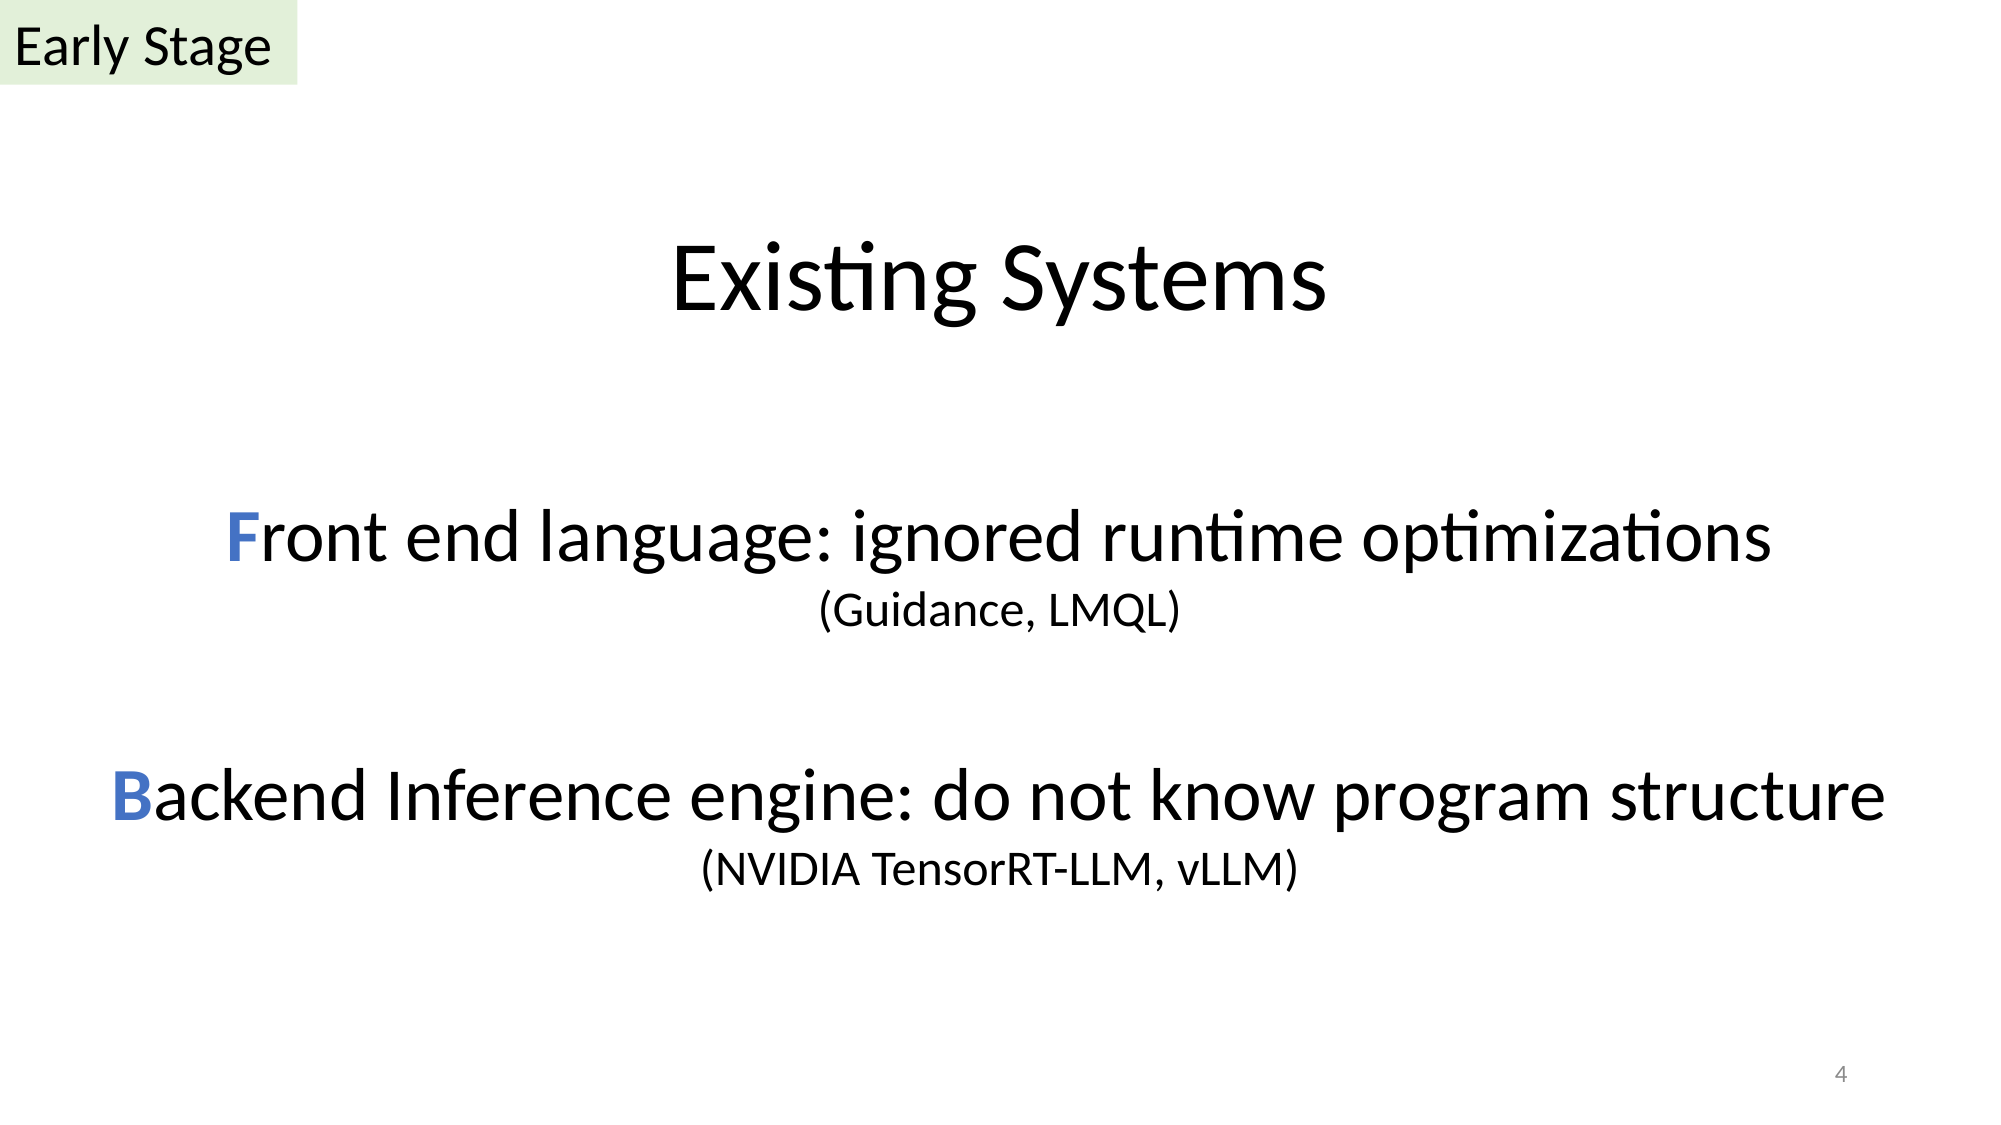

Early Stage
# Existing Systems
Front end language: ignored runtime optimizations
(Guidance, LMQL)
Backend Inference engine: do not know program structure
(NVIDIA TensorRT-LLM, vLLM)
4